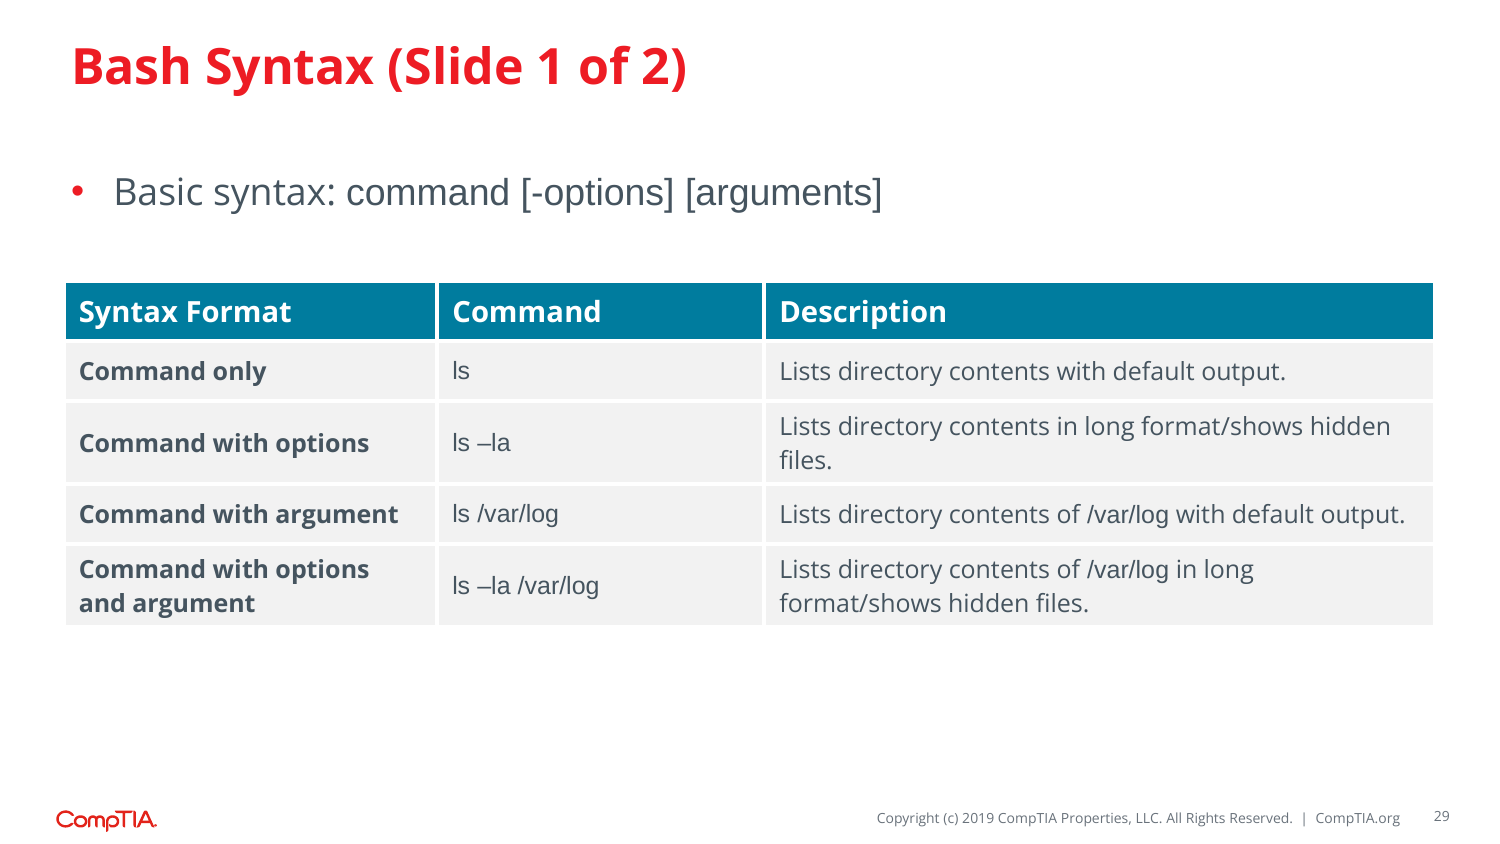

# Bash Syntax (Slide 1 of 2)
Basic syntax: command [-options] [arguments]
| Syntax Format | Command | Description |
| --- | --- | --- |
| Command only | ls | Lists directory contents with default output. |
| Command with options | ls –la | Lists directory contents in long format/shows hidden files. |
| Command with argument | ls /var/log | Lists directory contents of /var/log with default output. |
| Command with options and argument | ls –la /var/log | Lists directory contents of /var/log in long format/shows hidden files. |
29